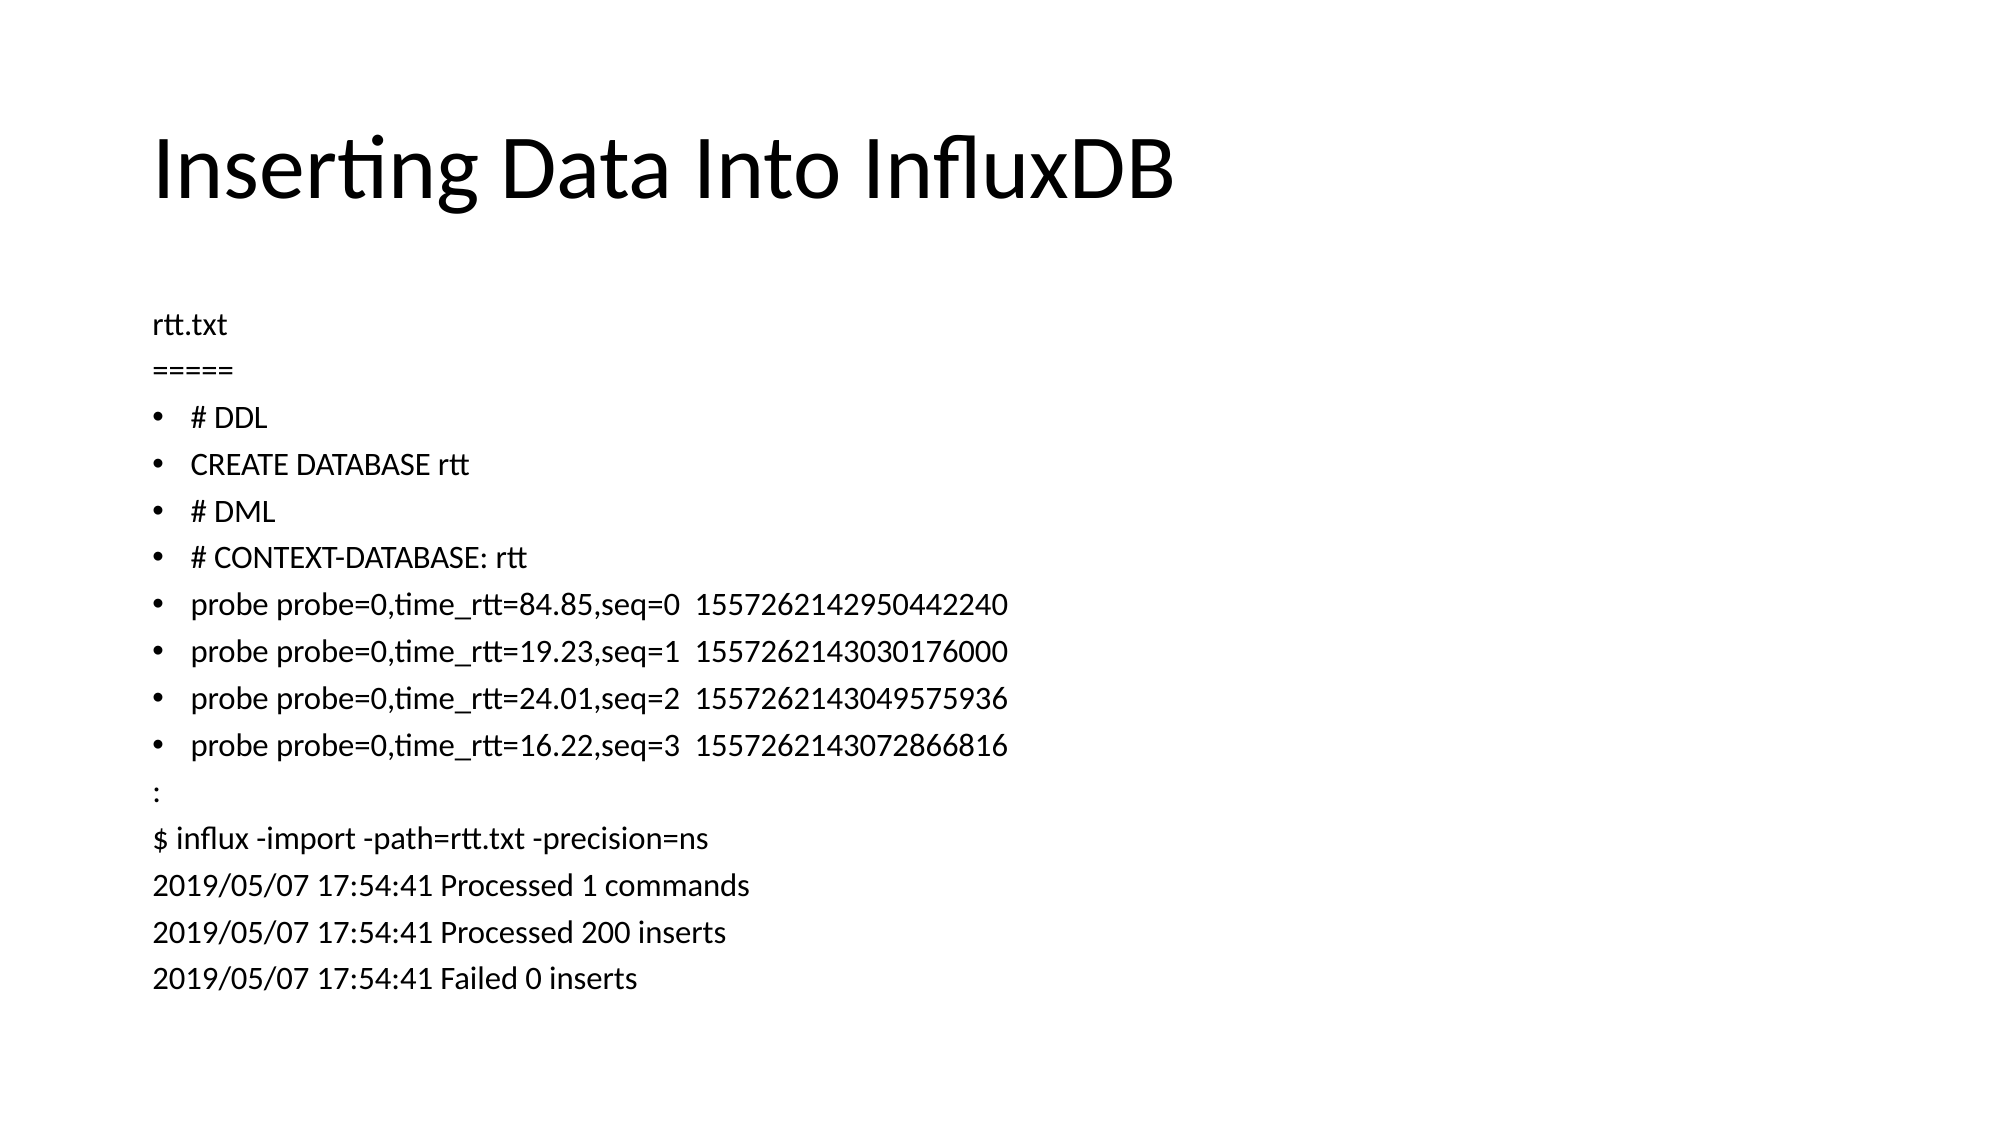

# Inserting Data Into InfluxDB
rtt.txt
=====
# DDL
CREATE DATABASE rtt
# DML
# CONTEXT-DATABASE: rtt
probe probe=0,time_rtt=84.85,seq=0  1557262142950442240
probe probe=0,time_rtt=19.23,seq=1  1557262143030176000
probe probe=0,time_rtt=24.01,seq=2  1557262143049575936
probe probe=0,time_rtt=16.22,seq=3  1557262143072866816
:
$ influx -import -path=rtt.txt -precision=ns
2019/05/07 17:54:41 Processed 1 commands
2019/05/07 17:54:41 Processed 200 inserts
2019/05/07 17:54:41 Failed 0 inserts